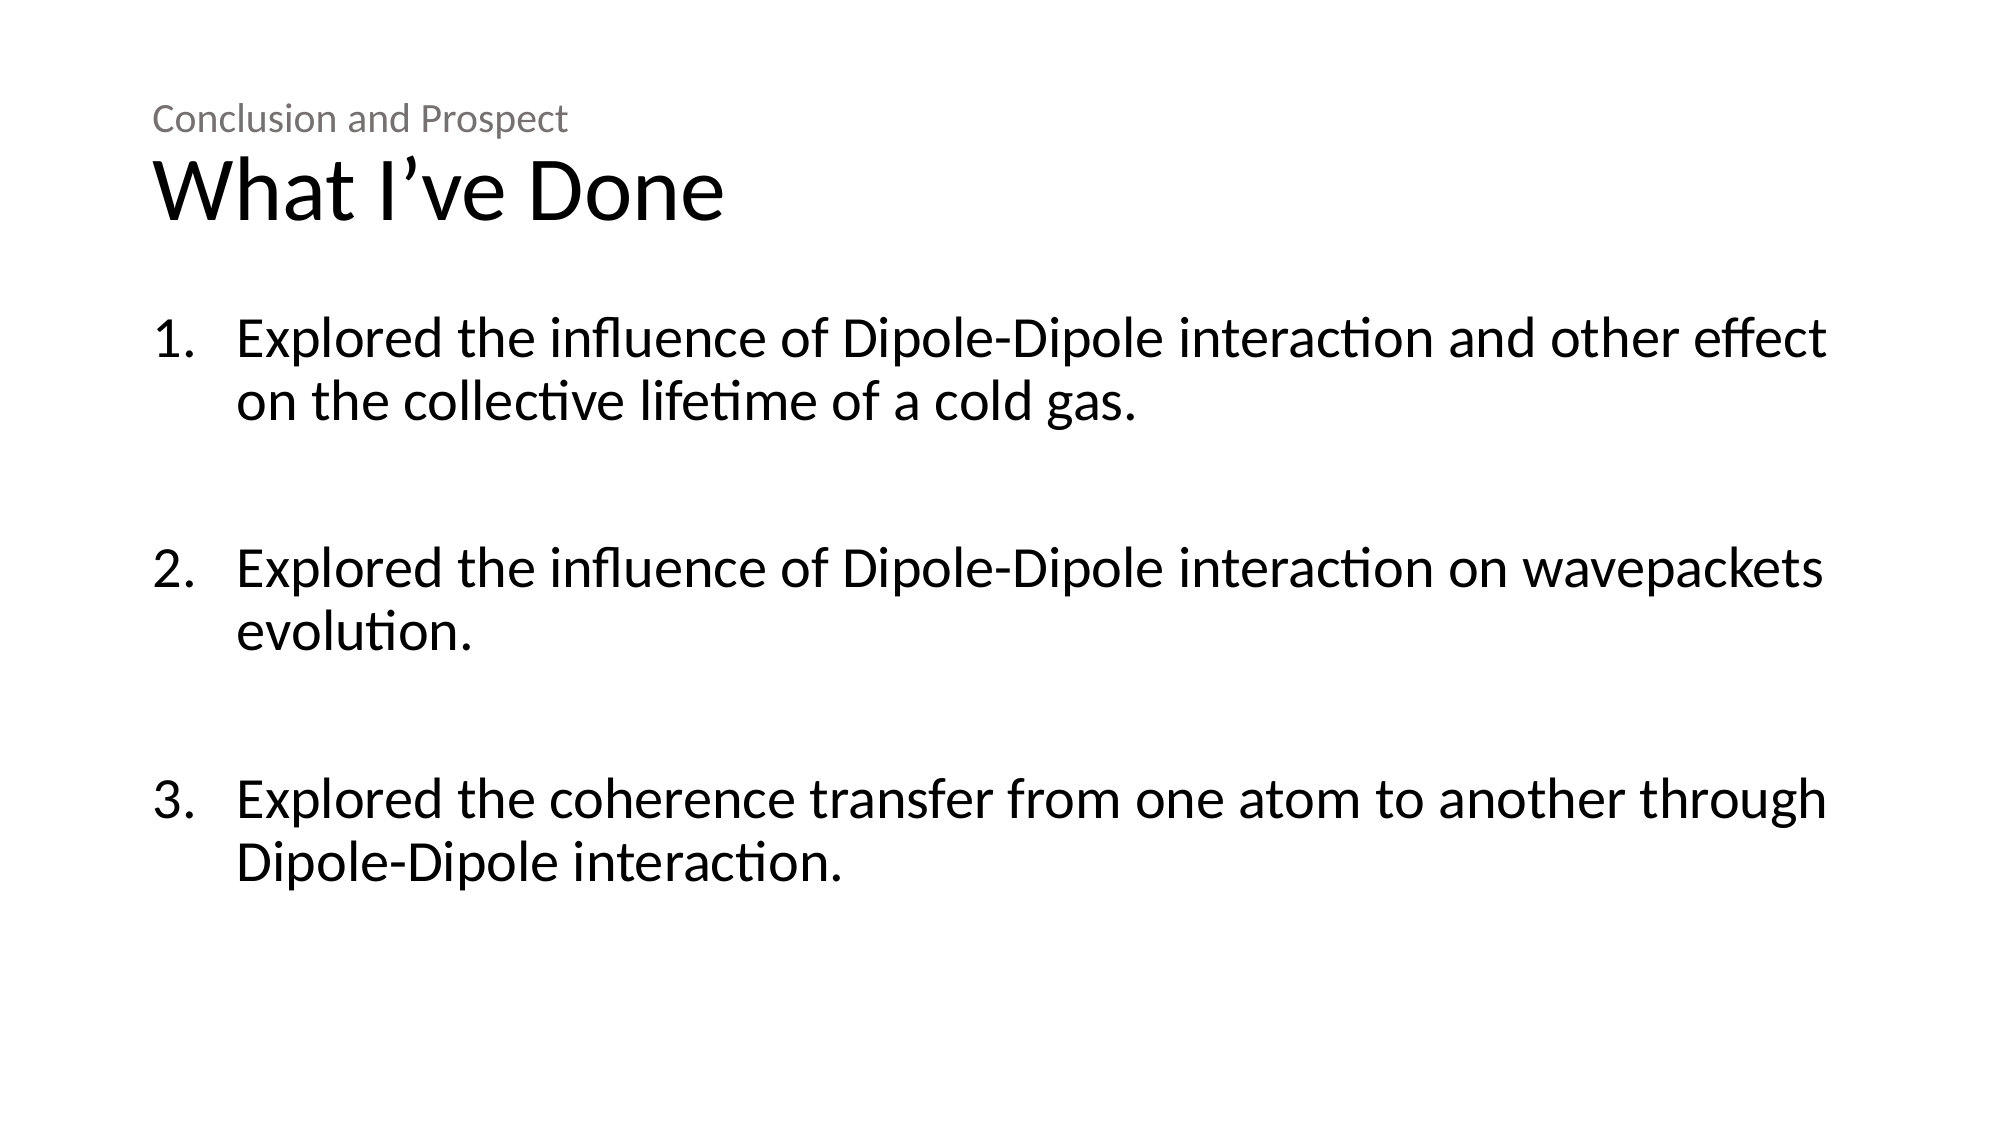

# Conclusion and Prospect What I’ve Done
Explored the influence of Dipole-Dipole interaction and other effect on the collective lifetime of a cold gas.

Explored the influence of Dipole-Dipole interaction on wavepackets evolution.

Explored the coherence transfer from one atom to another through Dipole-Dipole interaction.